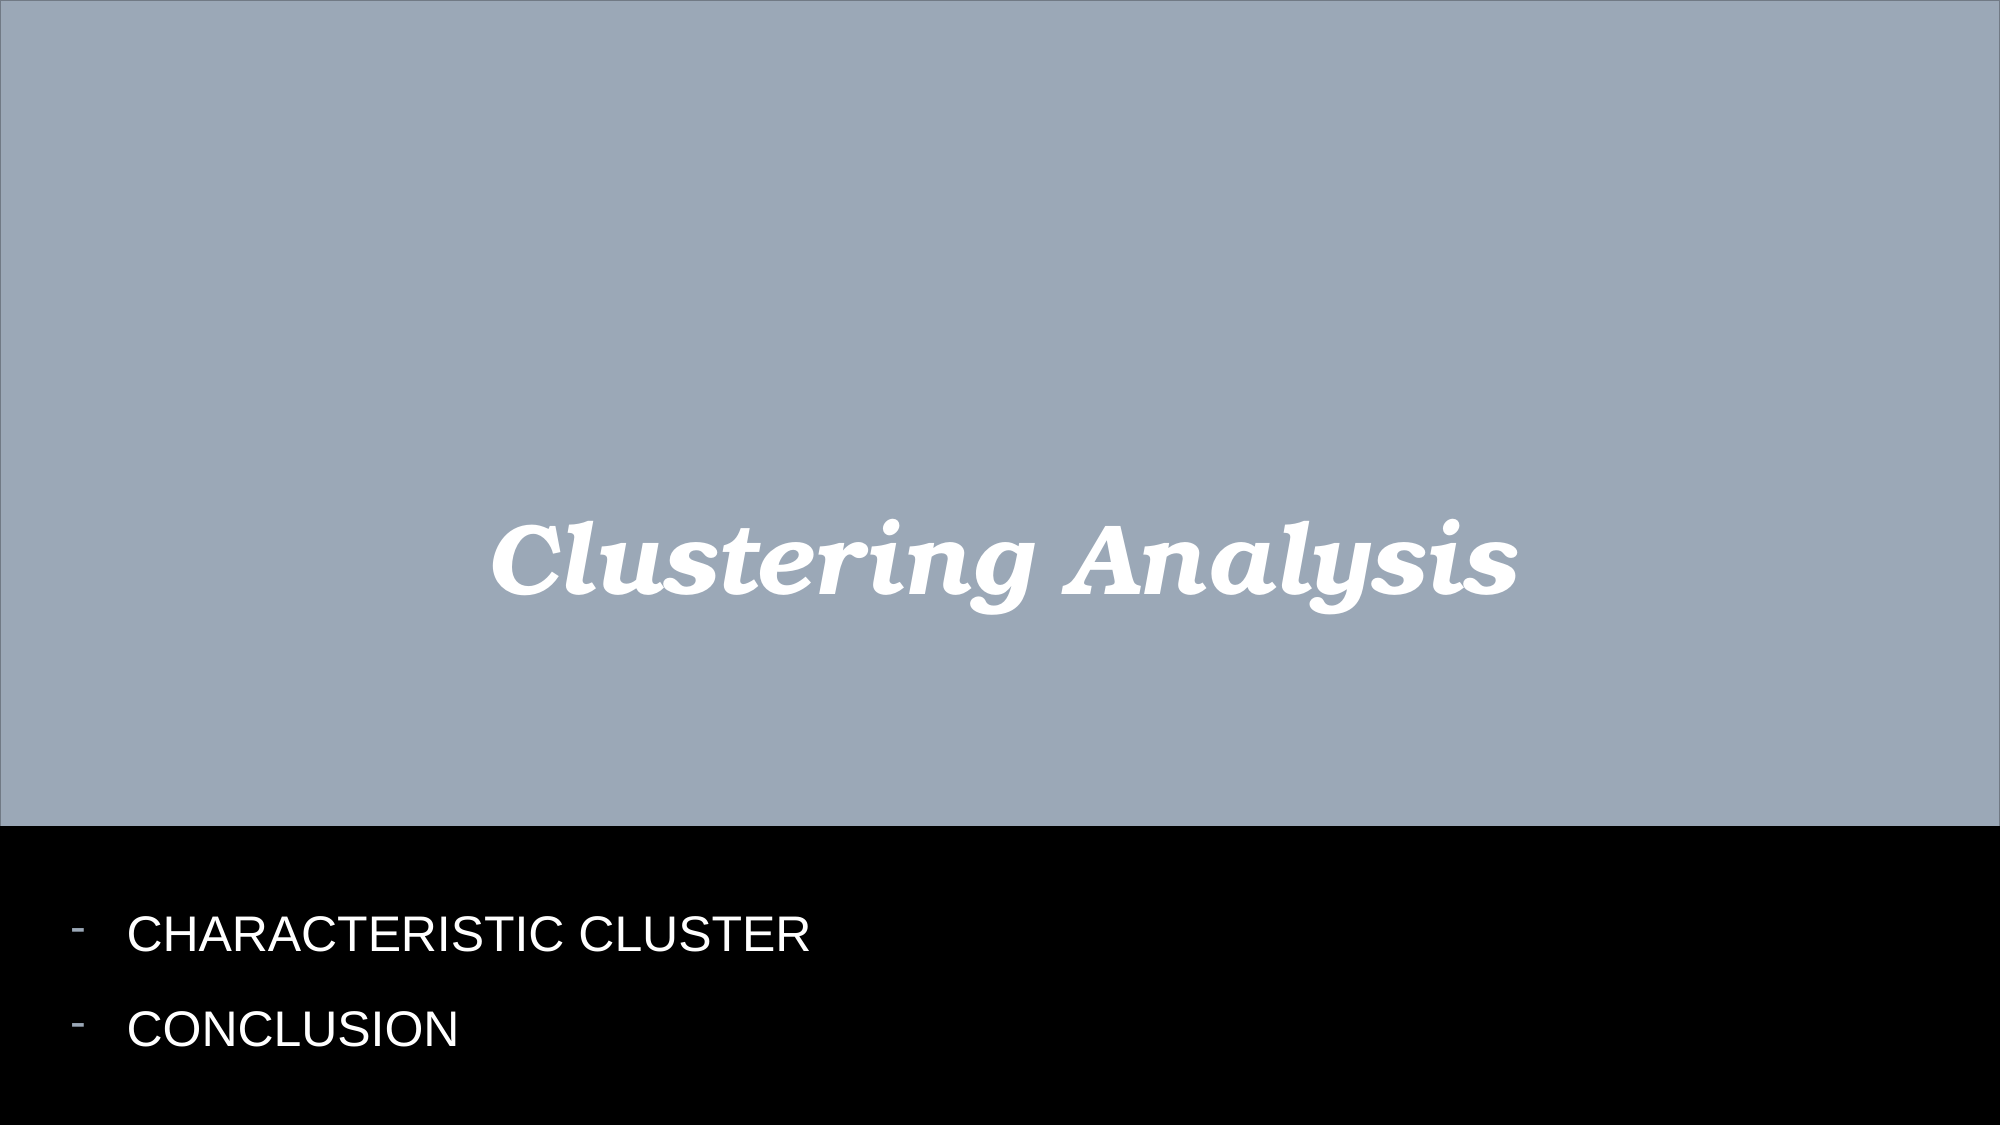

Clustering Analysis
# Data Understanding

DESCRIPTIVE STATISTICS
MATRIX CORRELATION
CHARACTERISTIC CLUSTER
CONCLUSION